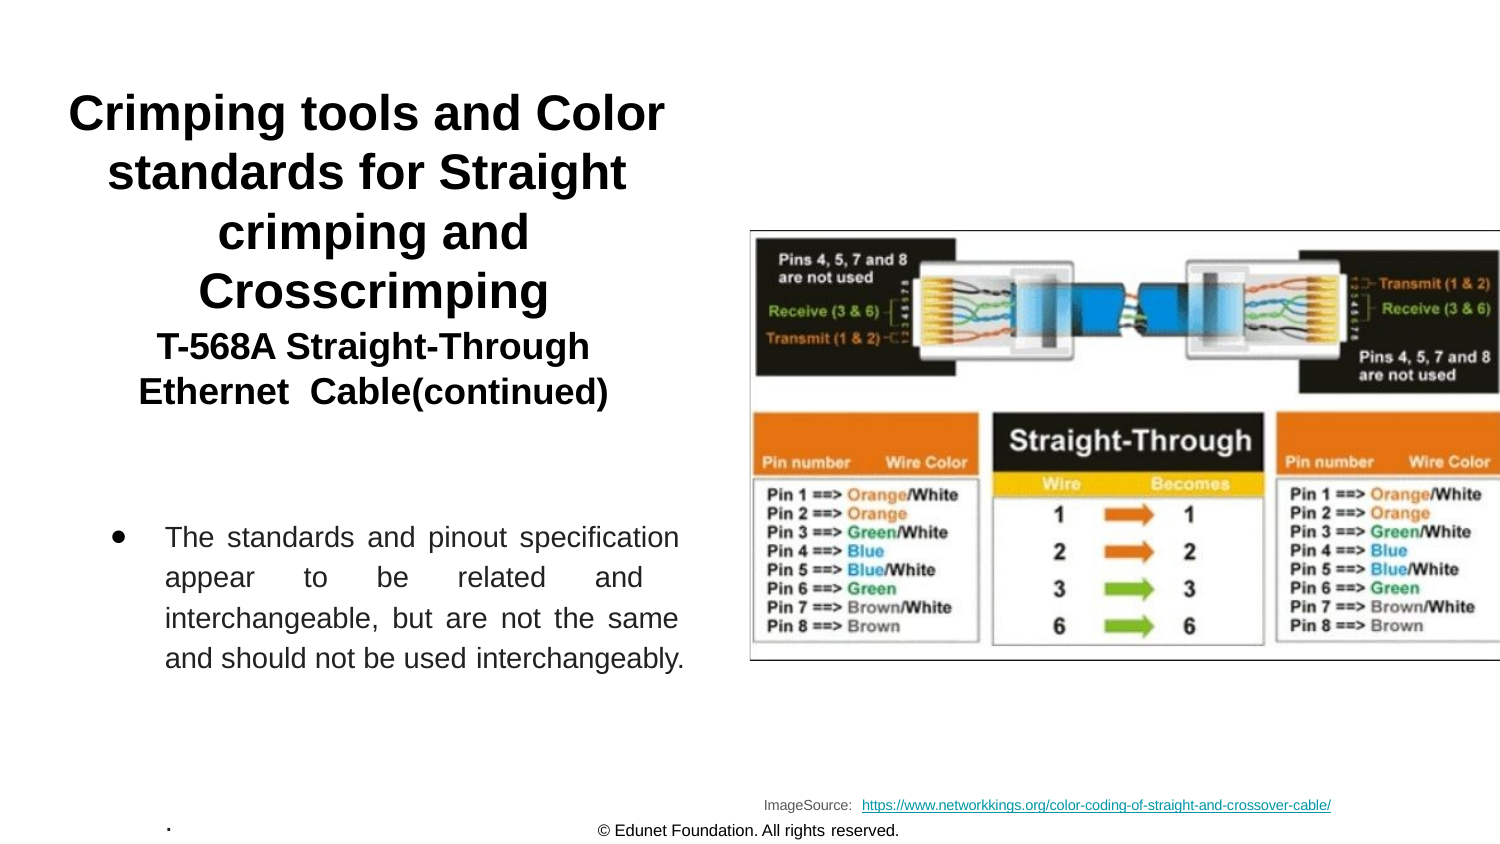

# Crimping tools and Color  standards for Straight  crimping and Crosscrimping
T-568A Straight-Through Ethernet  Cable(continued)

The standards and pinout specification  appear to be related and  interchangeable, but are not the same  and should not be used interchangeably.
ImageSource:  https://www.networkkings.org/color-coding-of-straight-and-crossover-cable/
.
© Edunet Foundation. All rights reserved.